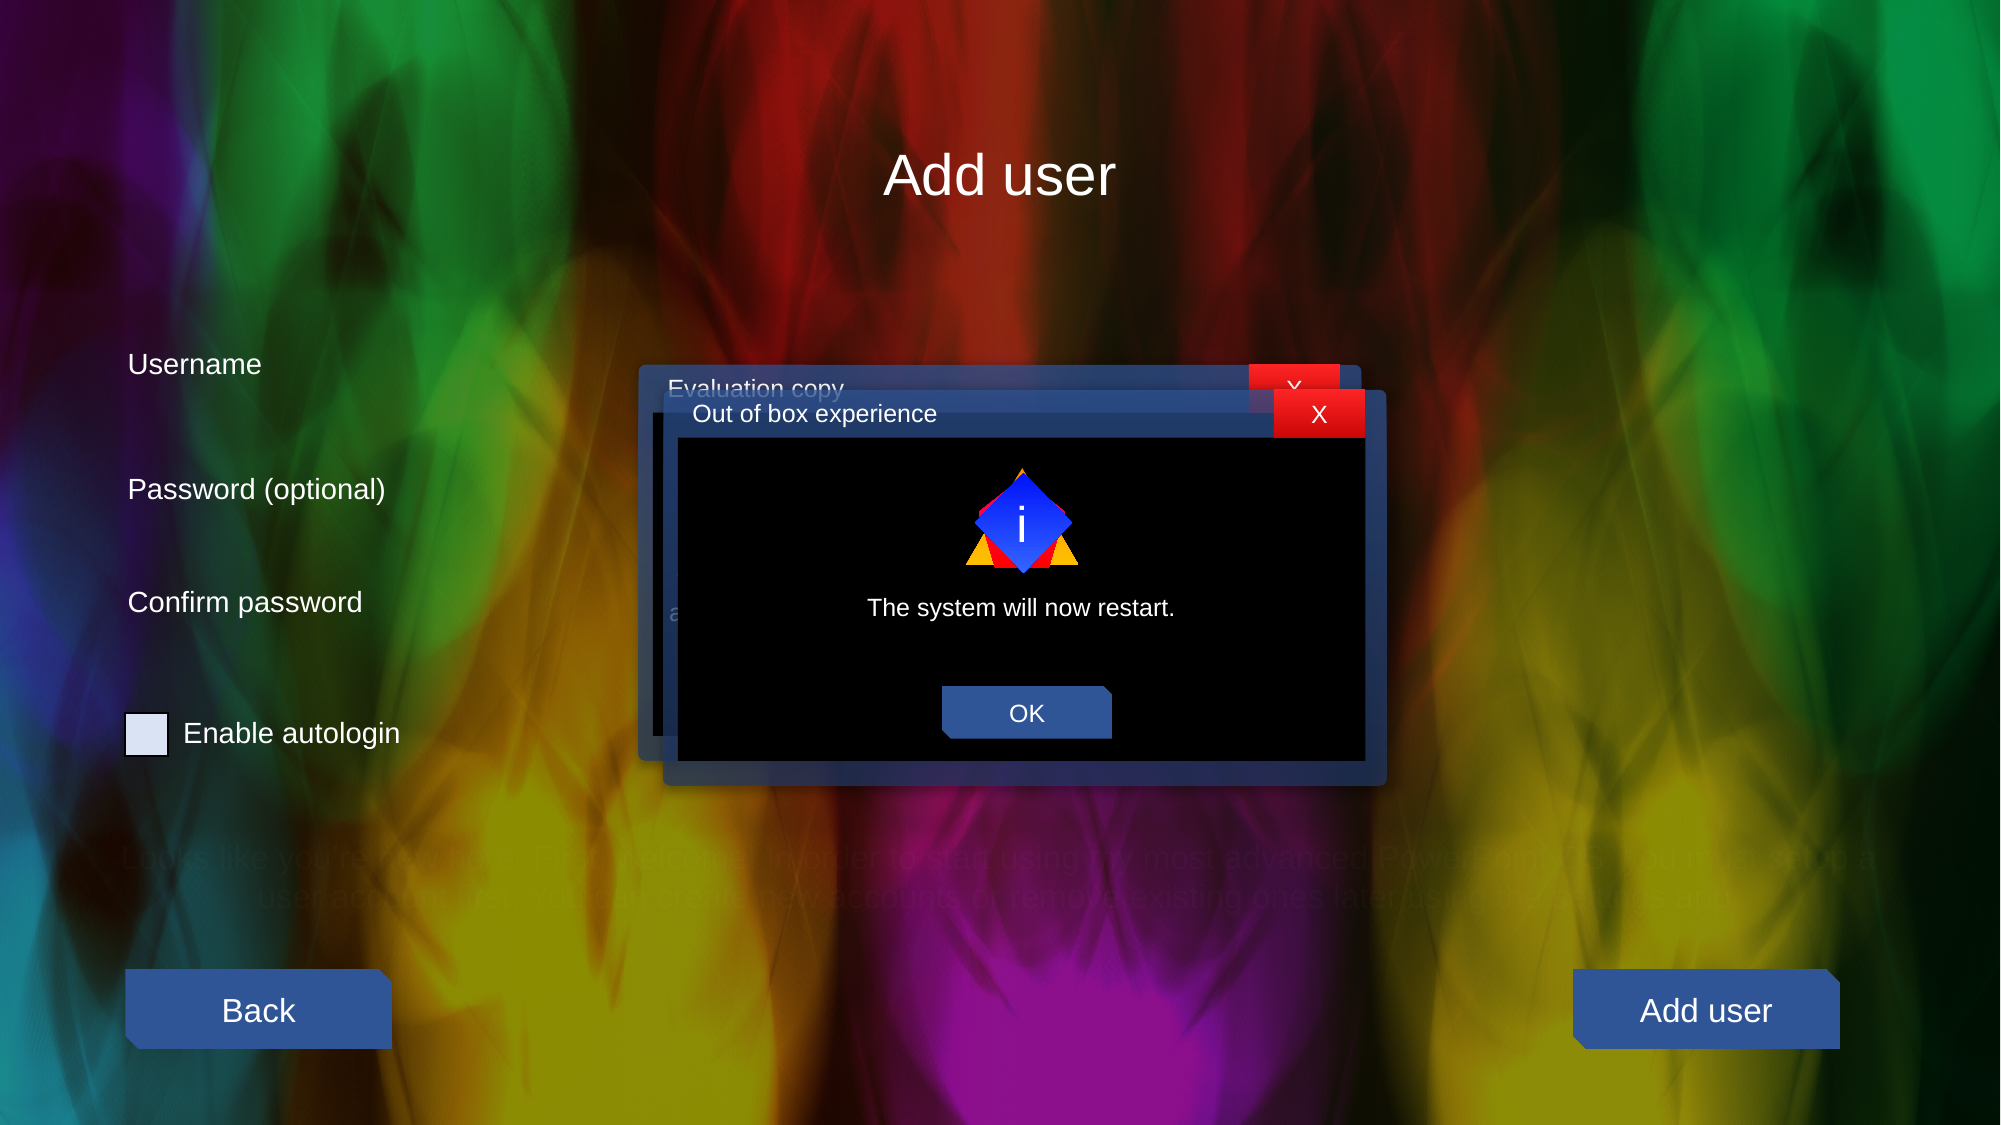

True
Add user
Username

Evaluation copy
X

Out of box experience
X
This version of Codename OrangePath/OS is not finished and therefore may be unstable. Please report any detected issues to the developer as soon as possible.
The system will now restart.
!

i
X

Password (optional)
!

i
X

Confirm password
Welcome to OrangePath/OS!
OK
OK
Enable autologin

Looks like you’re new here. First, welcome! In order to start using my most advanced PowerPoint OS, you must setup a user account first. You can create new accounts or remove existing ones later using the settings app.
Back
Add user